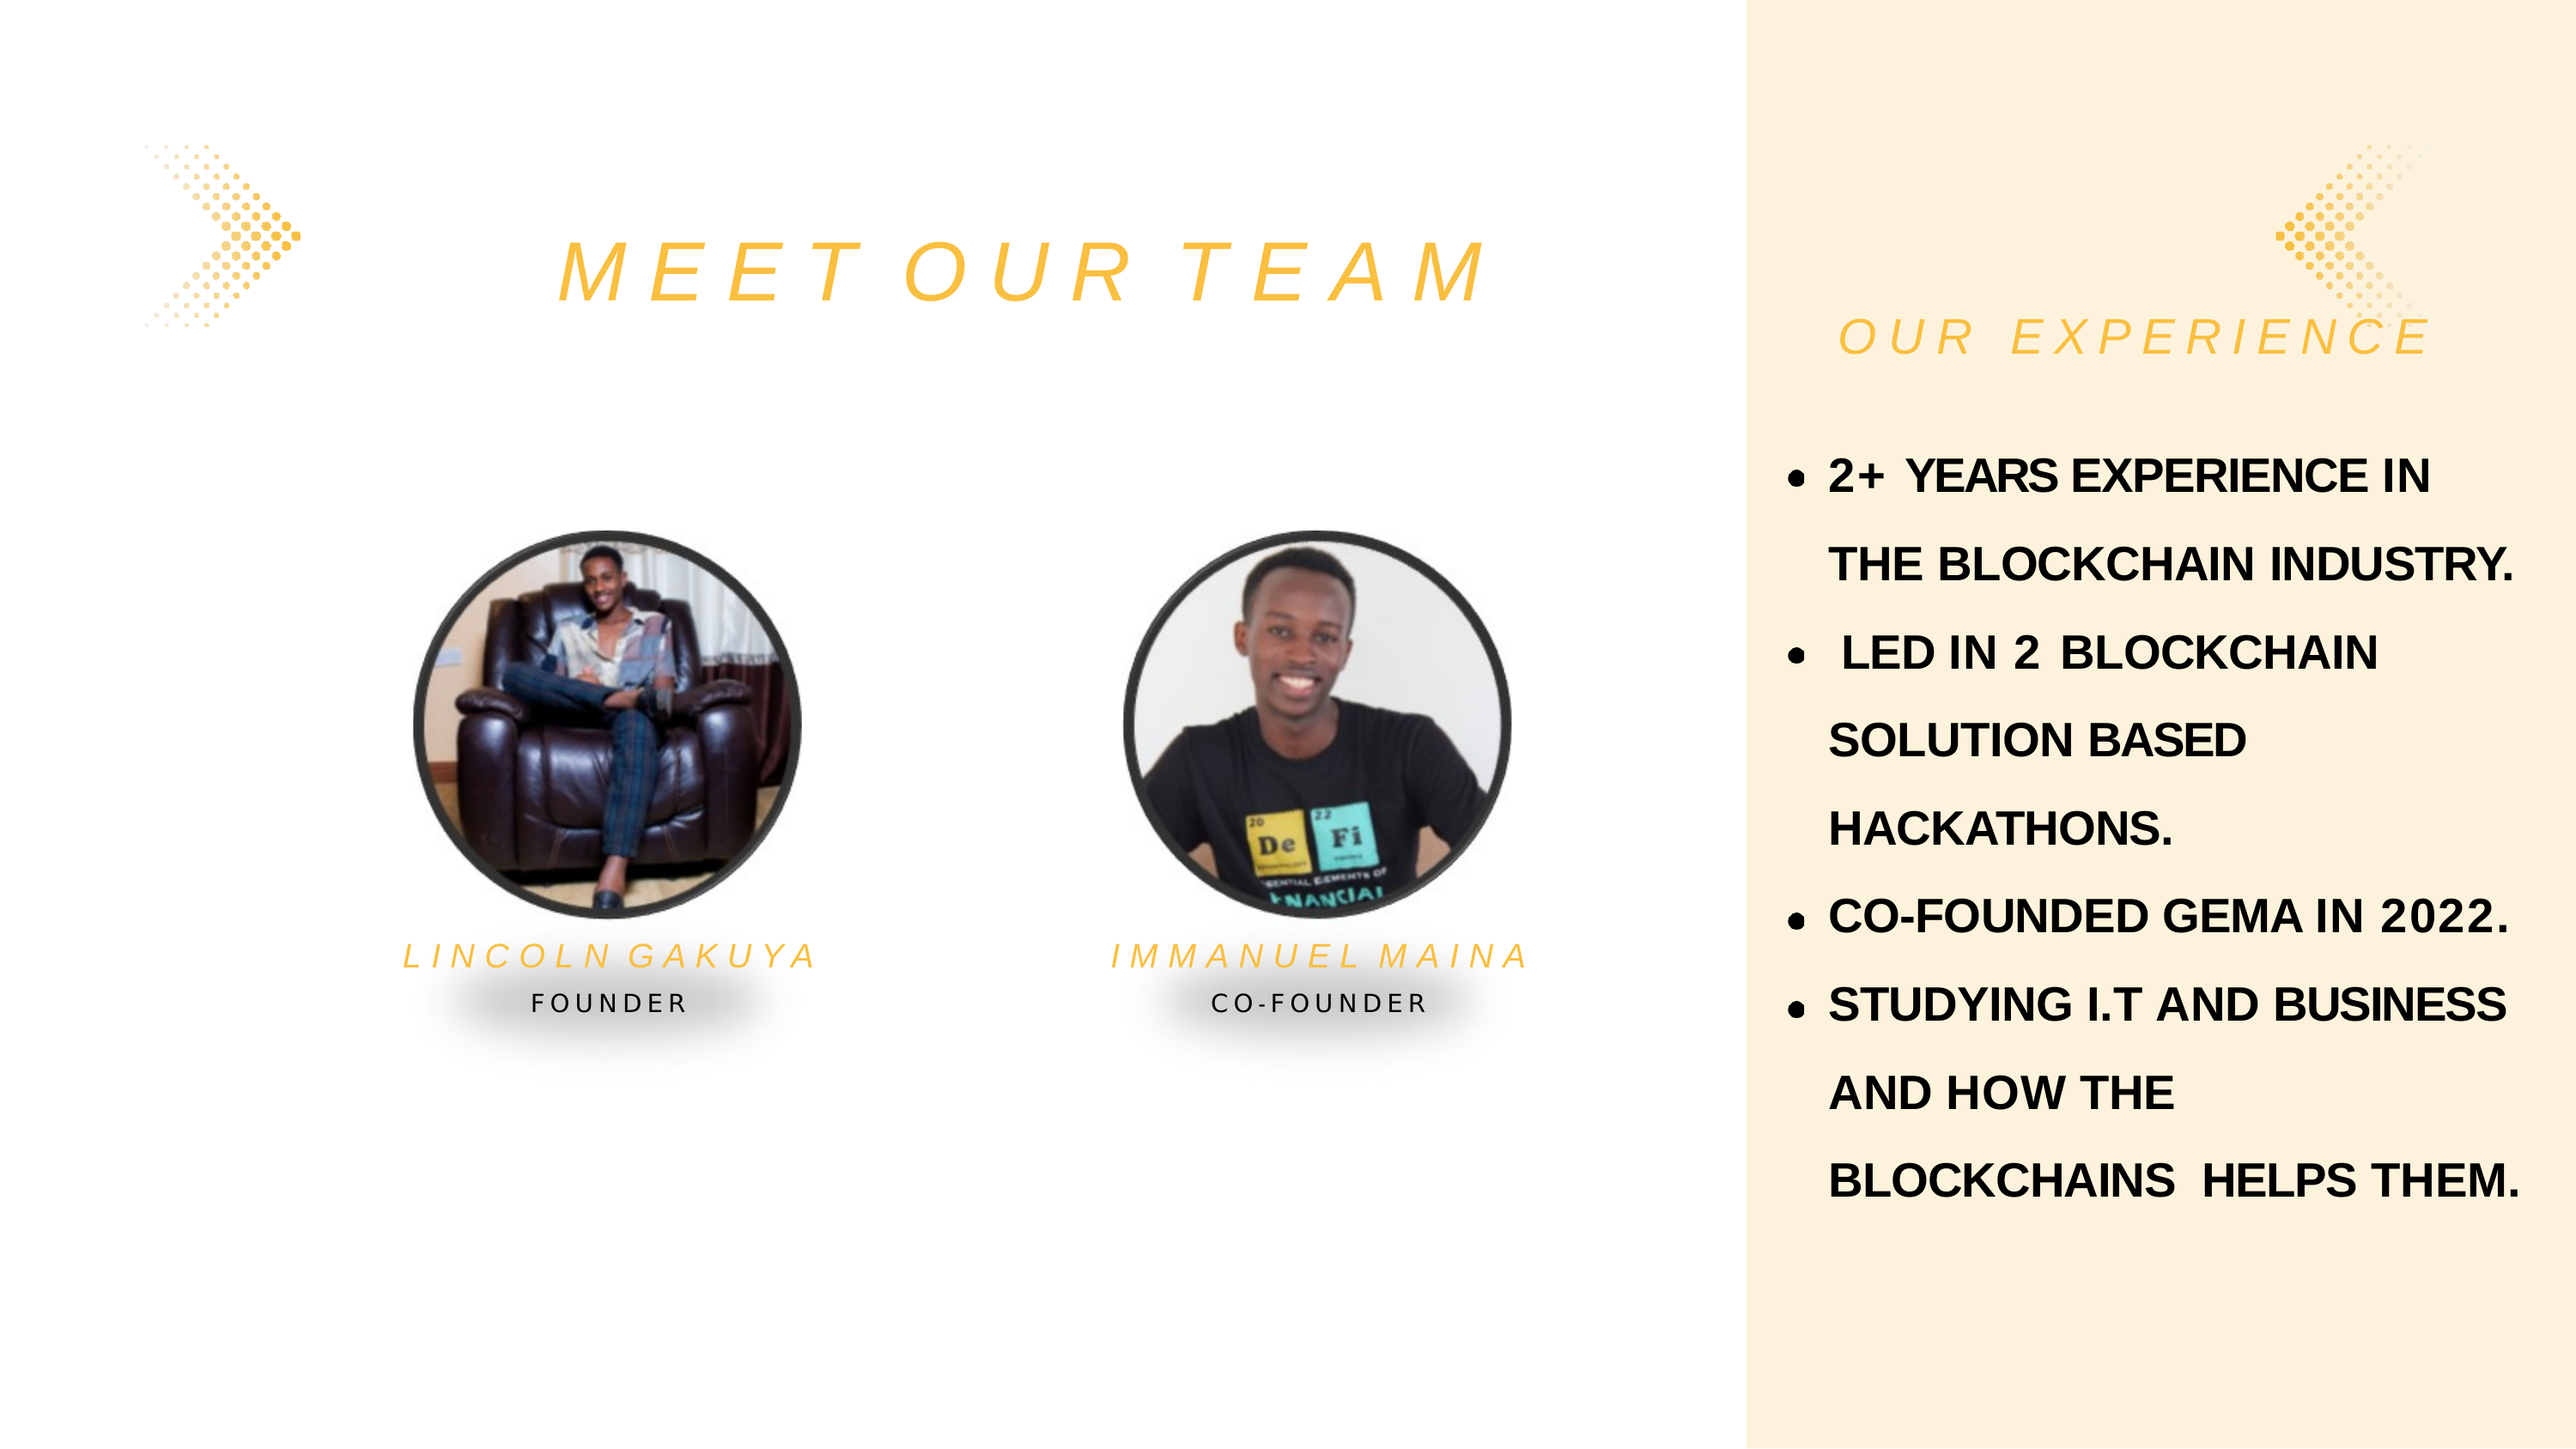

# MEET OUR TEAM
OUR	EXPERIENCE
2+ YEARS EXPERIENCE IN  THE BLOCKCHAIN INDUSTRY.  LED IN 2 BLOCKCHAIN  SOLUTION BASED  HACKATHONS.
CO-FOUNDED GEMA IN 2022.  STUDYING I.T AND BUSINESS  AND HOW THE BLOCKCHAINS  HELPS THEM.

LINCOLN GAKUYA
FOUNDER
IMMANUEL MAINA
CO-FOUNDER